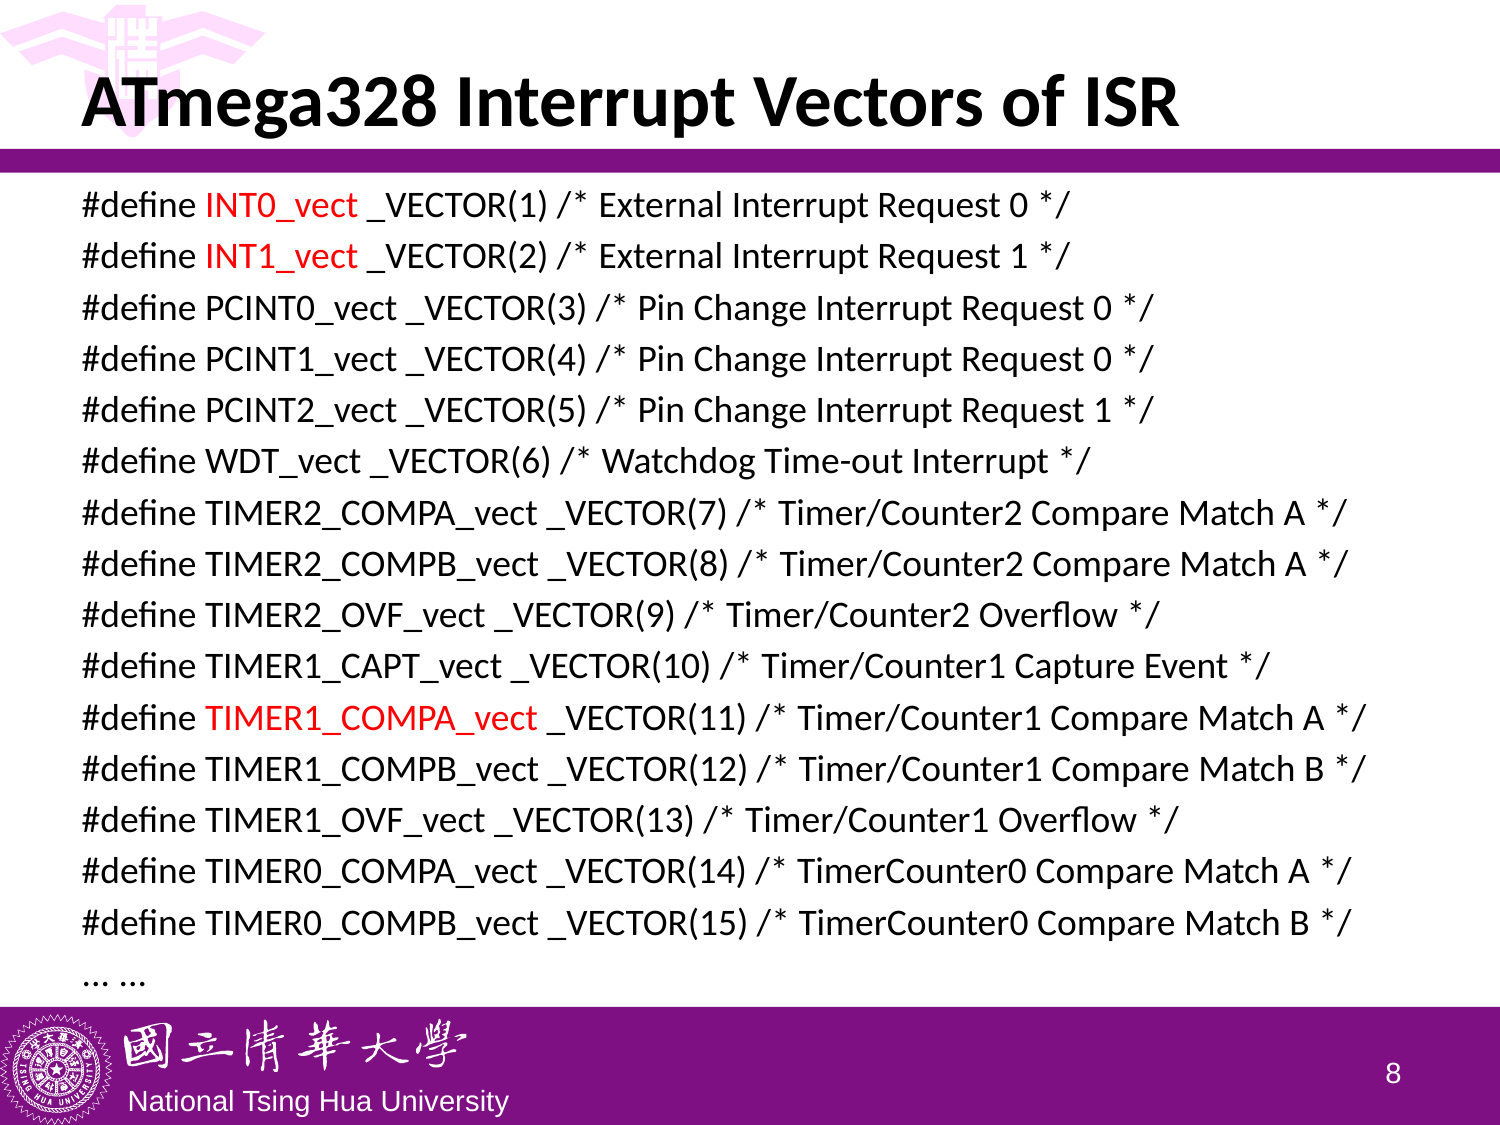

# ATmega328 Interrupt Vectors of ISR
#define INT0_vect _VECTOR(1) /* External Interrupt Request 0 */
#define INT1_vect _VECTOR(2) /* External Interrupt Request 1 */
#define PCINT0_vect _VECTOR(3) /* Pin Change Interrupt Request 0 */
#define PCINT1_vect _VECTOR(4) /* Pin Change Interrupt Request 0 */
#define PCINT2_vect _VECTOR(5) /* Pin Change Interrupt Request 1 */
#define WDT_vect _VECTOR(6) /* Watchdog Time-out Interrupt */
#define TIMER2_COMPA_vect _VECTOR(7) /* Timer/Counter2 Compare Match A */
#define TIMER2_COMPB_vect _VECTOR(8) /* Timer/Counter2 Compare Match A */
#define TIMER2_OVF_vect _VECTOR(9) /* Timer/Counter2 Overflow */
#define TIMER1_CAPT_vect _VECTOR(10) /* Timer/Counter1 Capture Event */
#define TIMER1_COMPA_vect _VECTOR(11) /* Timer/Counter1 Compare Match A */
#define TIMER1_COMPB_vect _VECTOR(12) /* Timer/Counter1 Compare Match B */
#define TIMER1_OVF_vect _VECTOR(13) /* Timer/Counter1 Overflow */
#define TIMER0_COMPA_vect _VECTOR(14) /* TimerCounter0 Compare Match A */
#define TIMER0_COMPB_vect _VECTOR(15) /* TimerCounter0 Compare Match B */
... ...
8